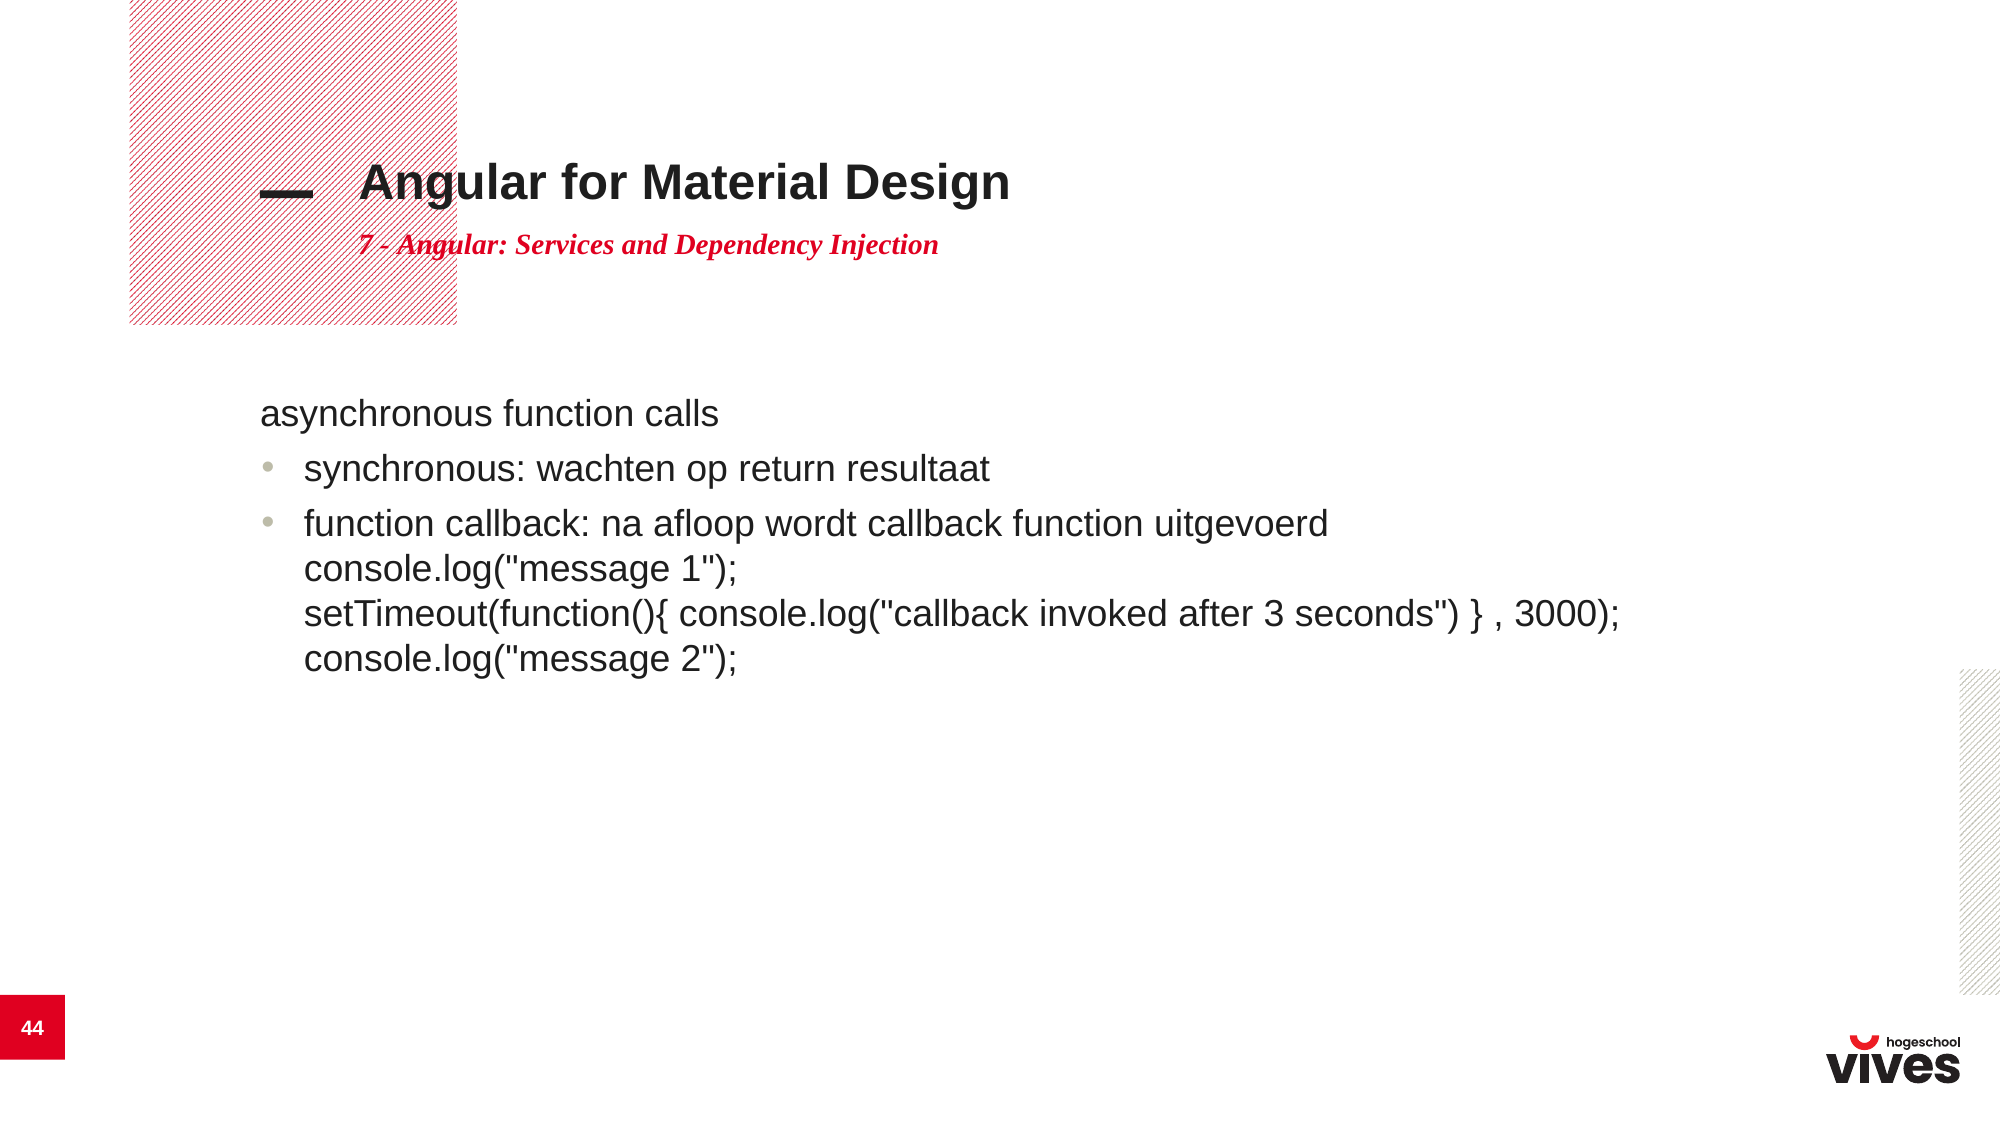

# Angular for Material Design
7 - Angular: Services and Dependency Injection
asynchronous function calls
synchronous: wachten op return resultaat
function callback: na afloop wordt callback function uitgevoerd
console.log("message 1");
setTimeout(function(){ console.log("callback invoked after 3 seconds") } , 3000);
console.log("message 2");